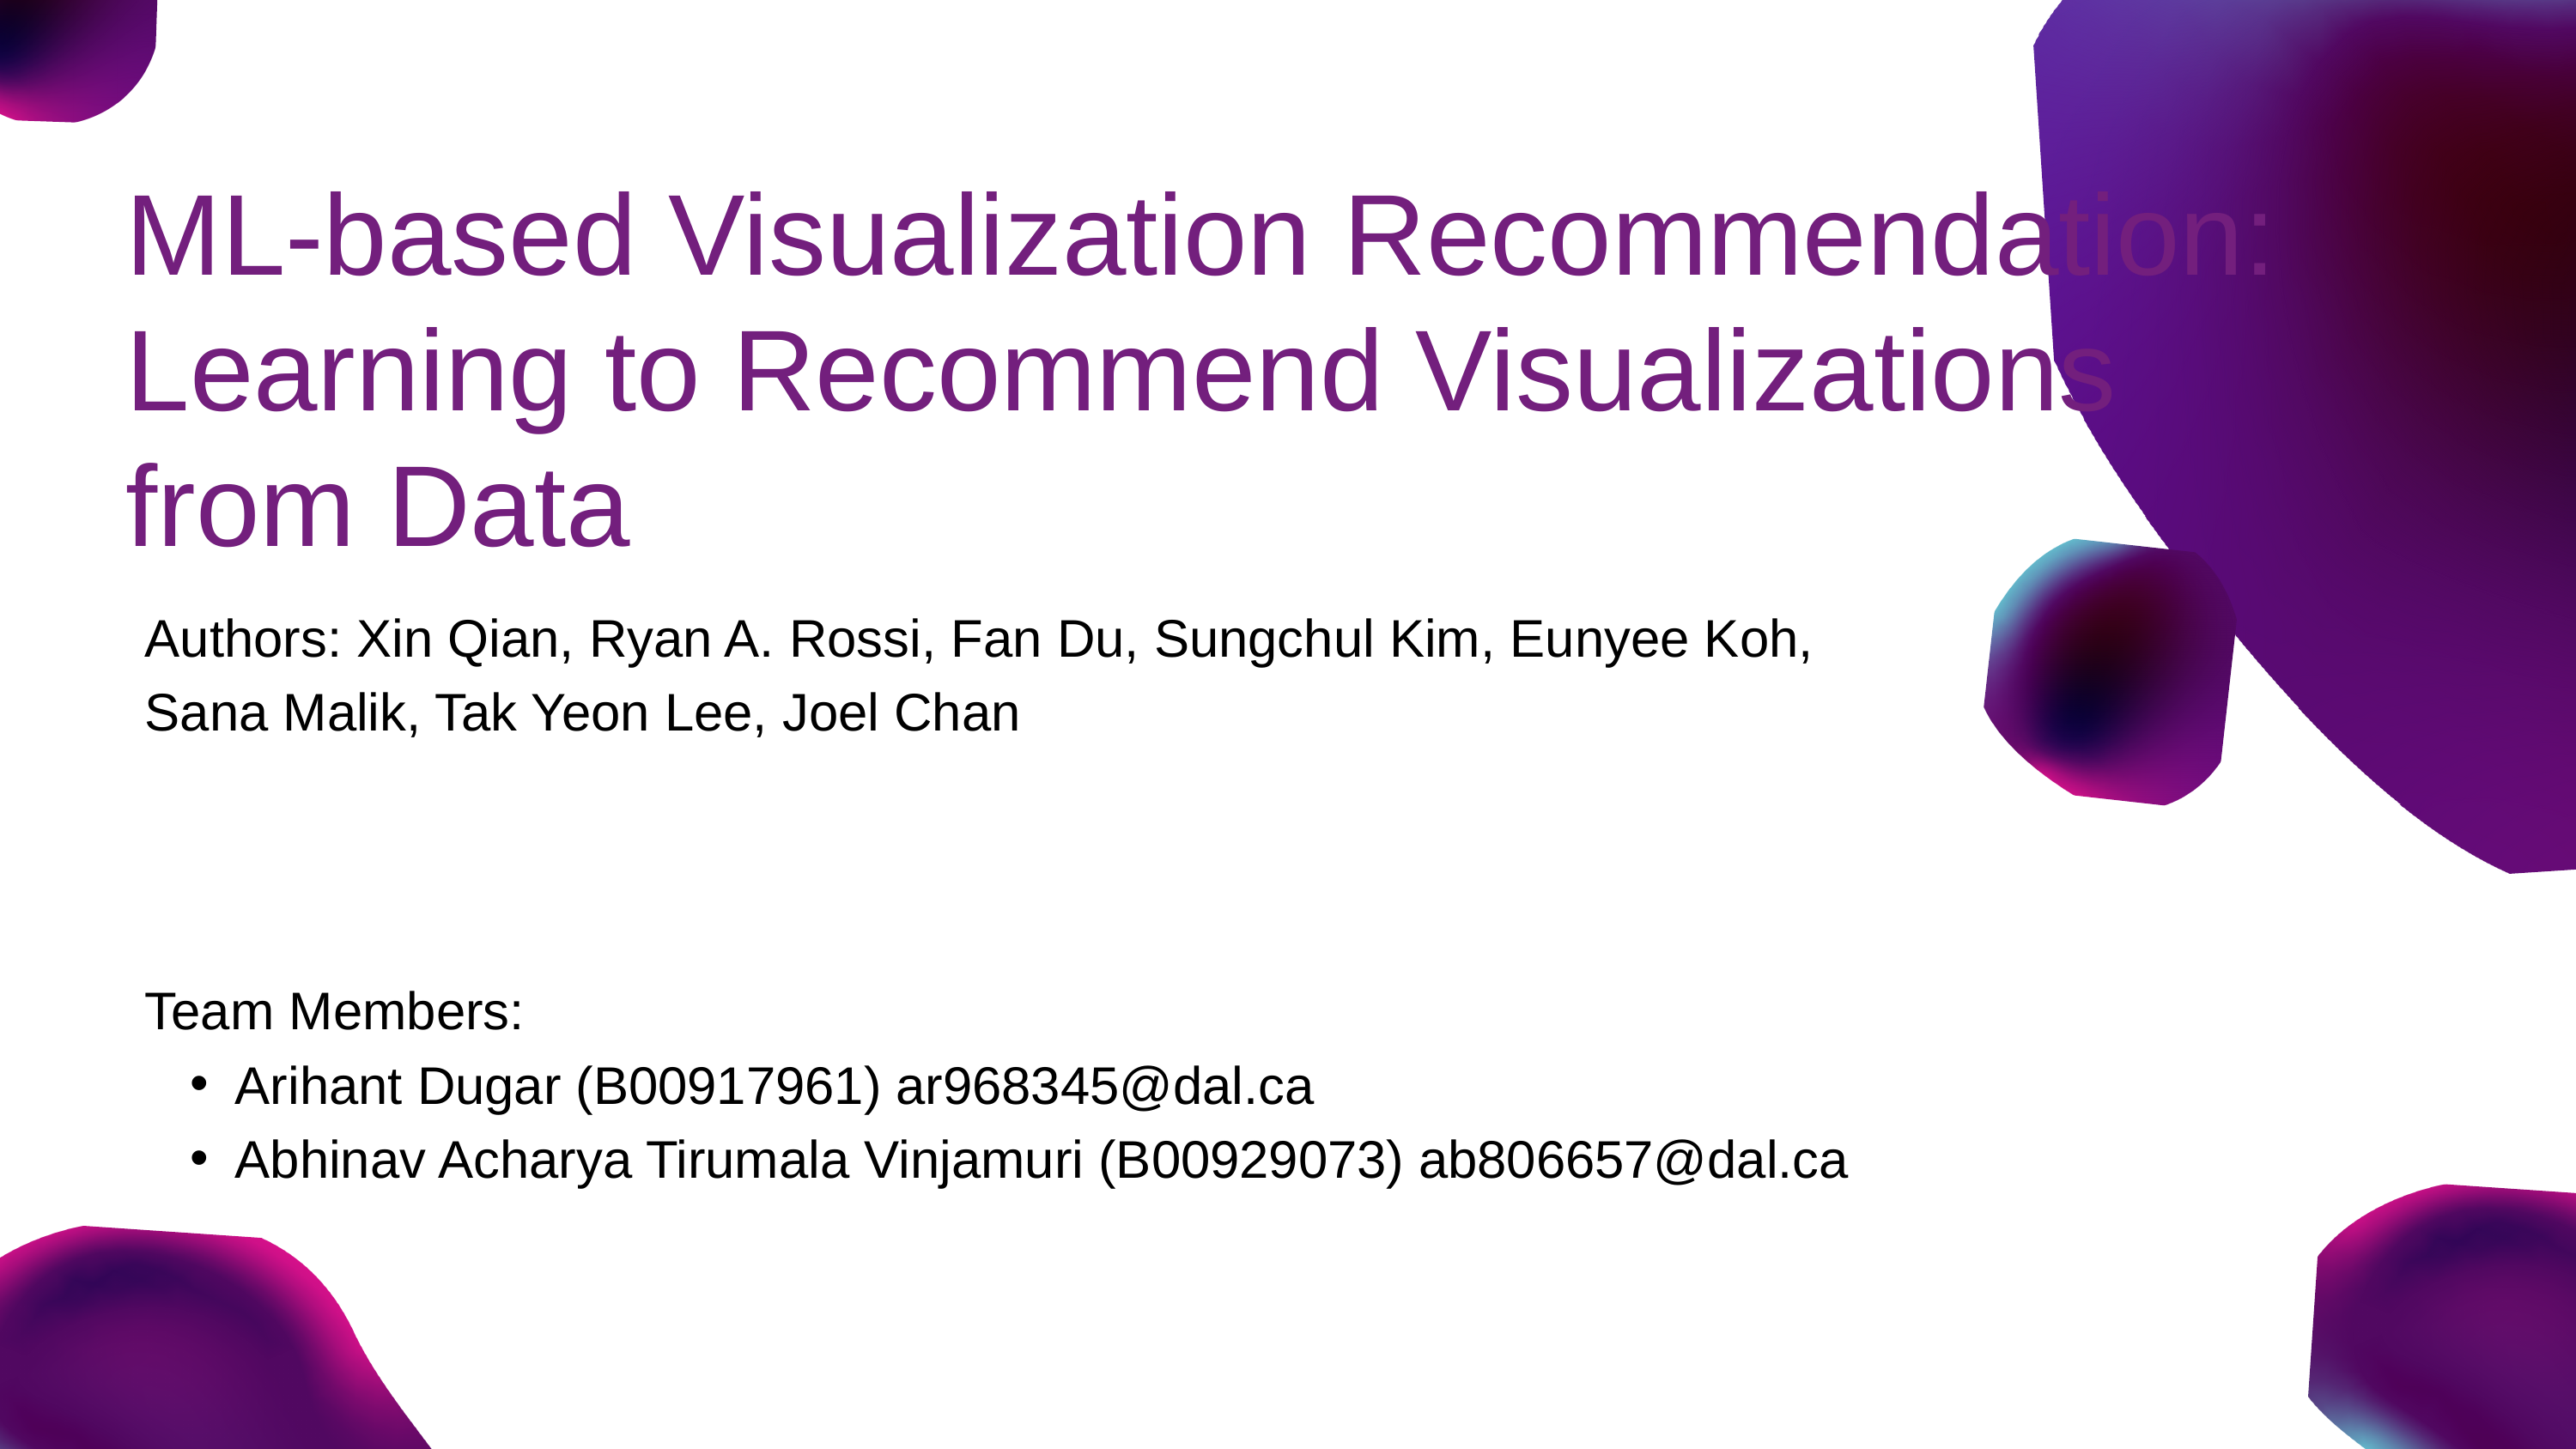

ML-based Visualization Recommendation: Learning to Recommend Visualizations from Data

Authors: Xin Qian, Ryan A. Rossi, Fan Du, Sungchul Kim, Eunyee Koh, Sana Malik, Tak Yeon Lee, Joel Chan
Team Members:
Arihant Dugar (B00917961) ar968345@dal.ca
Abhinav Acharya Tirumala Vinjamuri (B00929073) ab806657@dal.ca